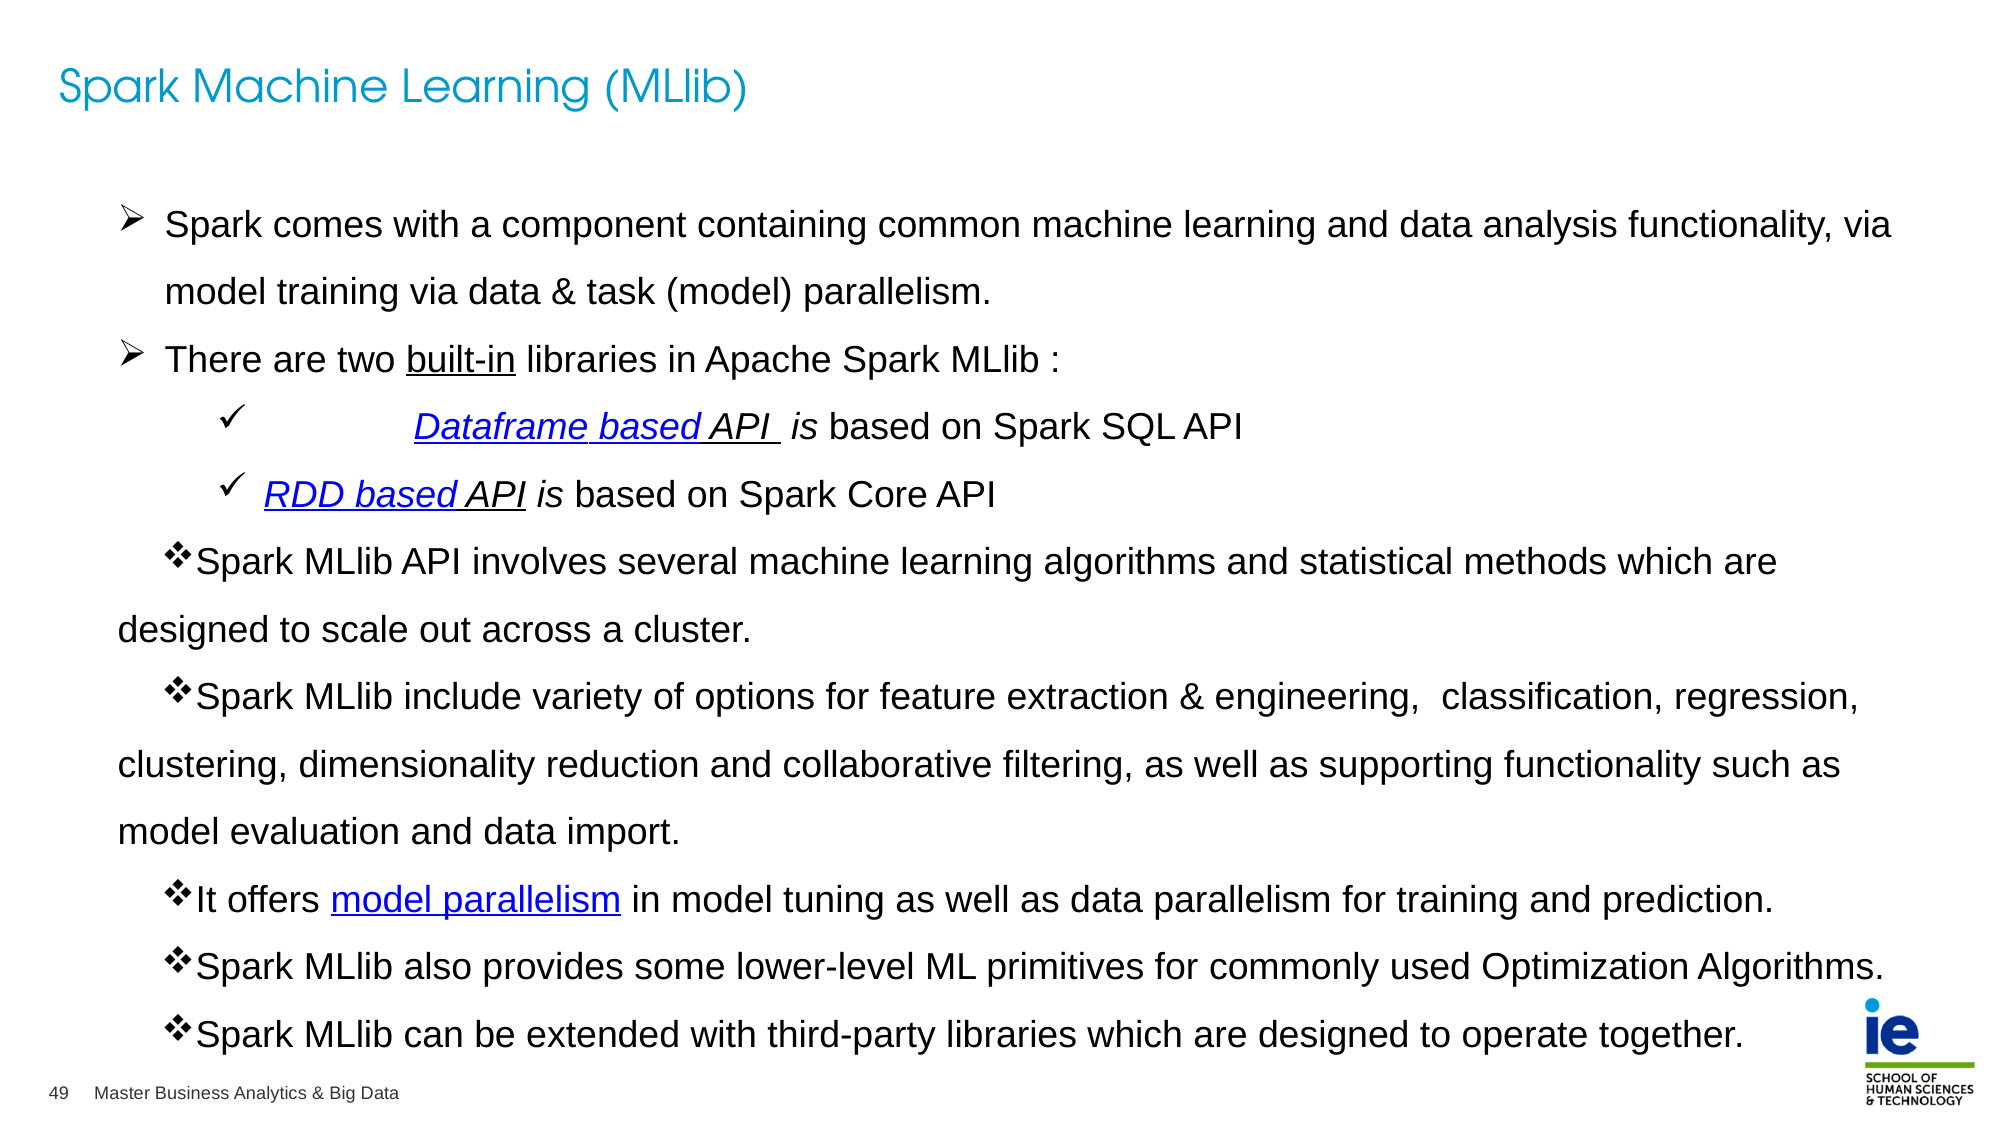

Spark Machine Learning (MLlib)
Spark comes with a component containing common machine learning and data analysis functionality, via model training via data & task (model) parallelism.
There are two built-in libraries in Apache Spark MLlib :
	Dataframe based API  is based on Spark SQL API
RDD based API is based on Spark Core API
Spark MLlib API involves several machine learning algorithms and statistical methods which are designed to scale out across a cluster.
Spark MLlib include variety of options for feature extraction & engineering,  classification, regression, clustering, dimensionality reduction and collaborative filtering, as well as supporting functionality such as model evaluation and data import.
It offers model parallelism in model tuning as well as data parallelism for training and prediction.
Spark MLlib also provides some lower-level ML primitives for commonly used Optimization Algorithms.
Spark MLlib can be extended with third-party libraries which are designed to operate together.